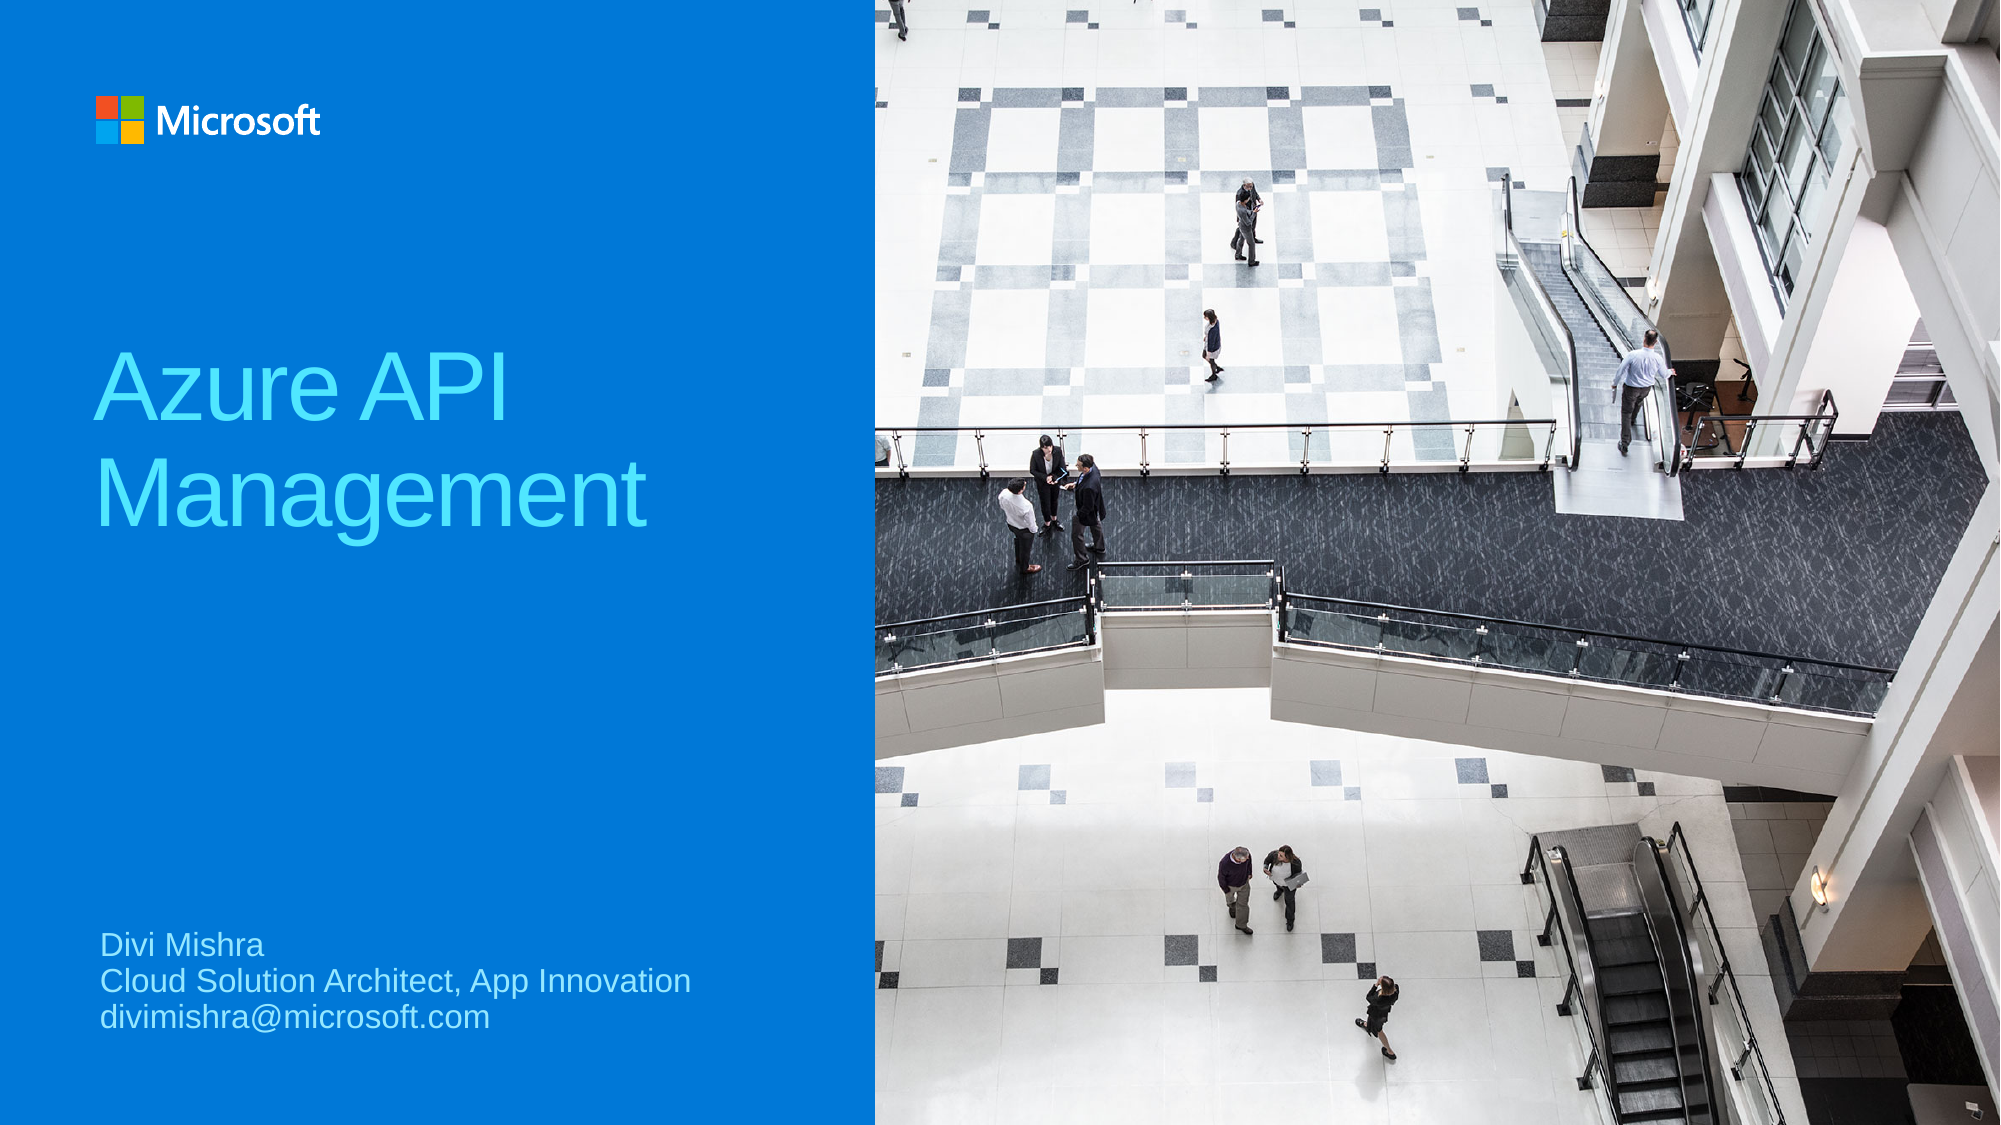

# Azure API Management
Divi Mishra
Cloud Solution Architect, App Innovation
divimishra@microsoft.com